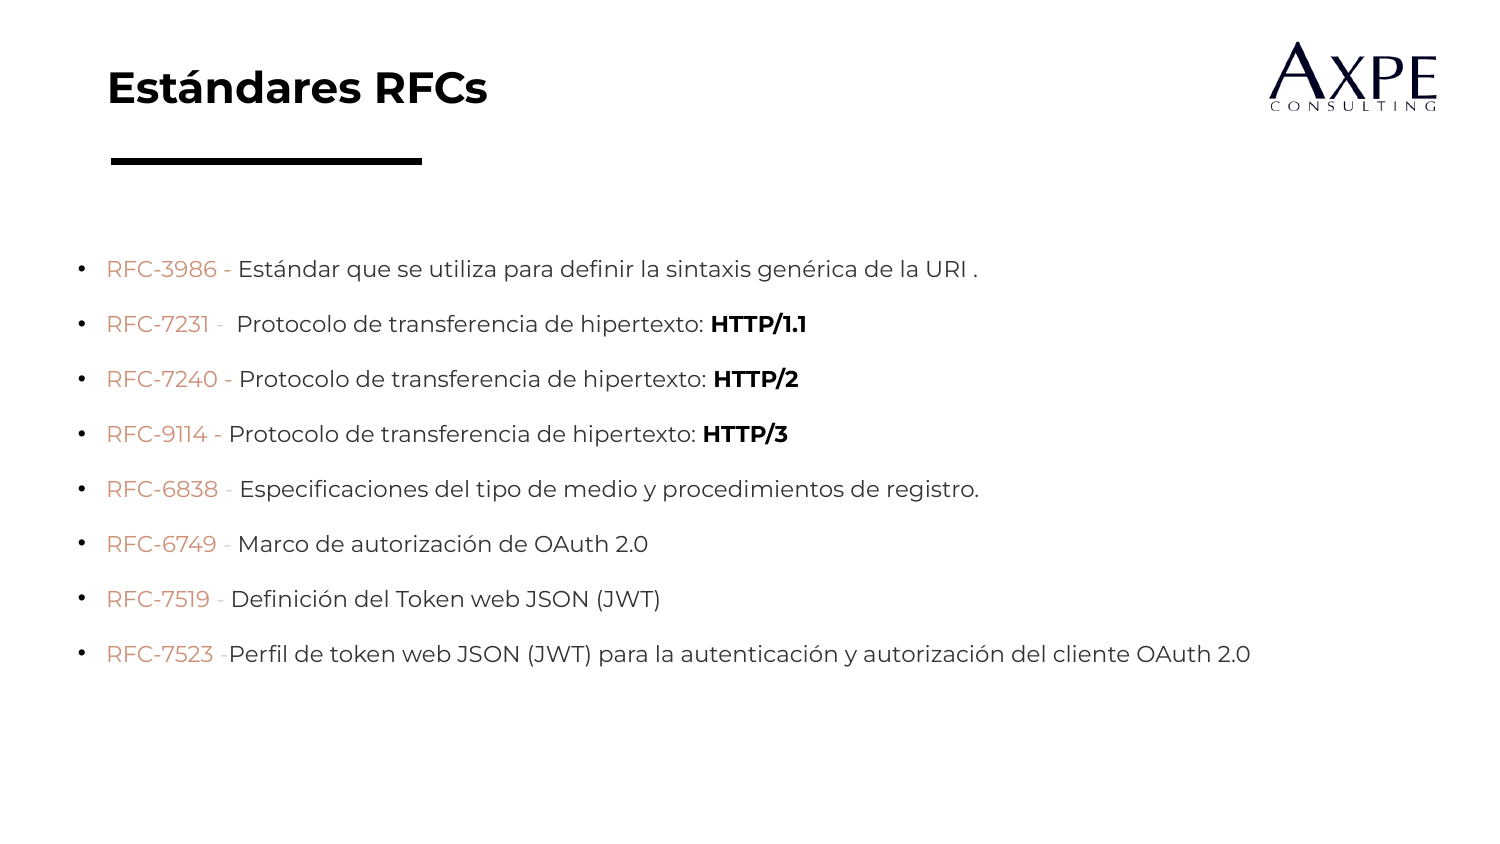

Estándares RFCs
RFC-3986 - Estándar que se utiliza para definir la sintaxis genérica de la URI .
RFC-7231 -  Protocolo de transferencia de hipertexto: HTTP/1.1
RFC-7240 - Protocolo de transferencia de hipertexto: HTTP/2
RFC-9114 - Protocolo de transferencia de hipertexto: HTTP/3
RFC-6838 - Especificaciones del tipo de medio y procedimientos de registro.
RFC-6749 - Marco de autorización de OAuth 2.0
RFC-7519 - Definición del Token web JSON (JWT)
RFC-7523 -Perfil de token web JSON (JWT) para la autenticación y autorización del cliente OAuth 2.0